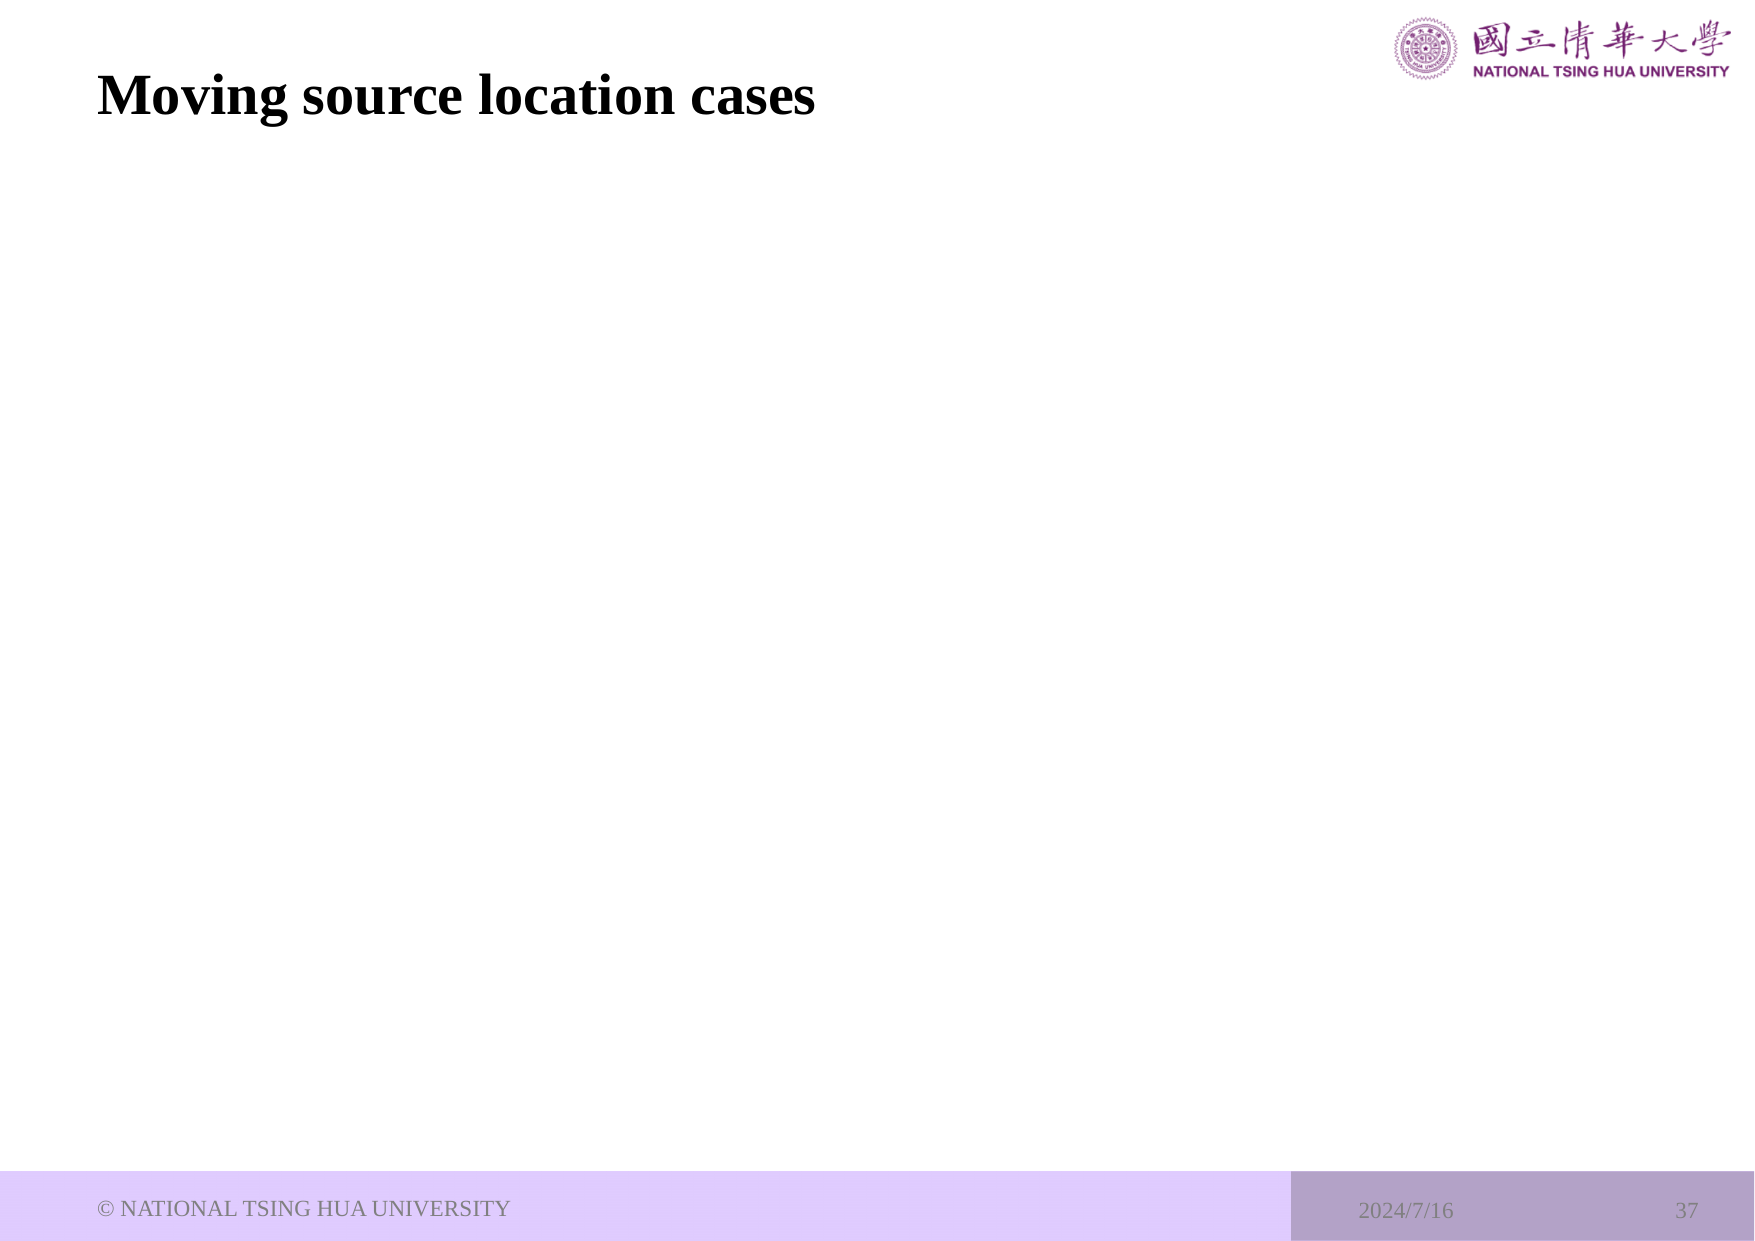

# Moving source location cases
© NATIONAL TSING HUA UNIVERSITY
2024/7/16
37